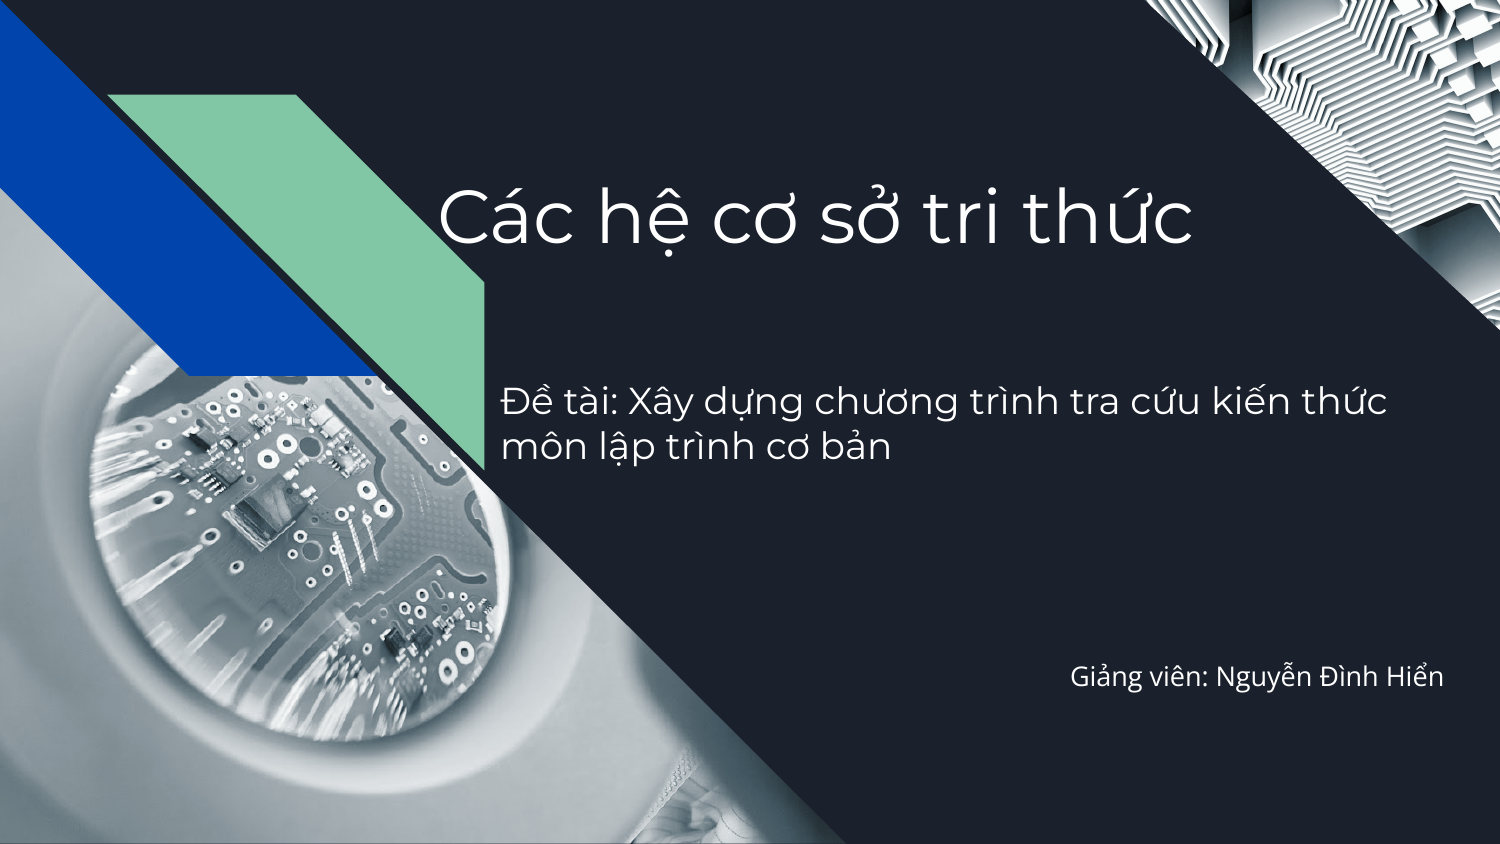

# Các hệ cơ sở tri thức
Đề tài: Xây dựng chương trình tra cứu kiến thức môn lập trình cơ bản
Giảng viên: Nguyễn Đình Hiển